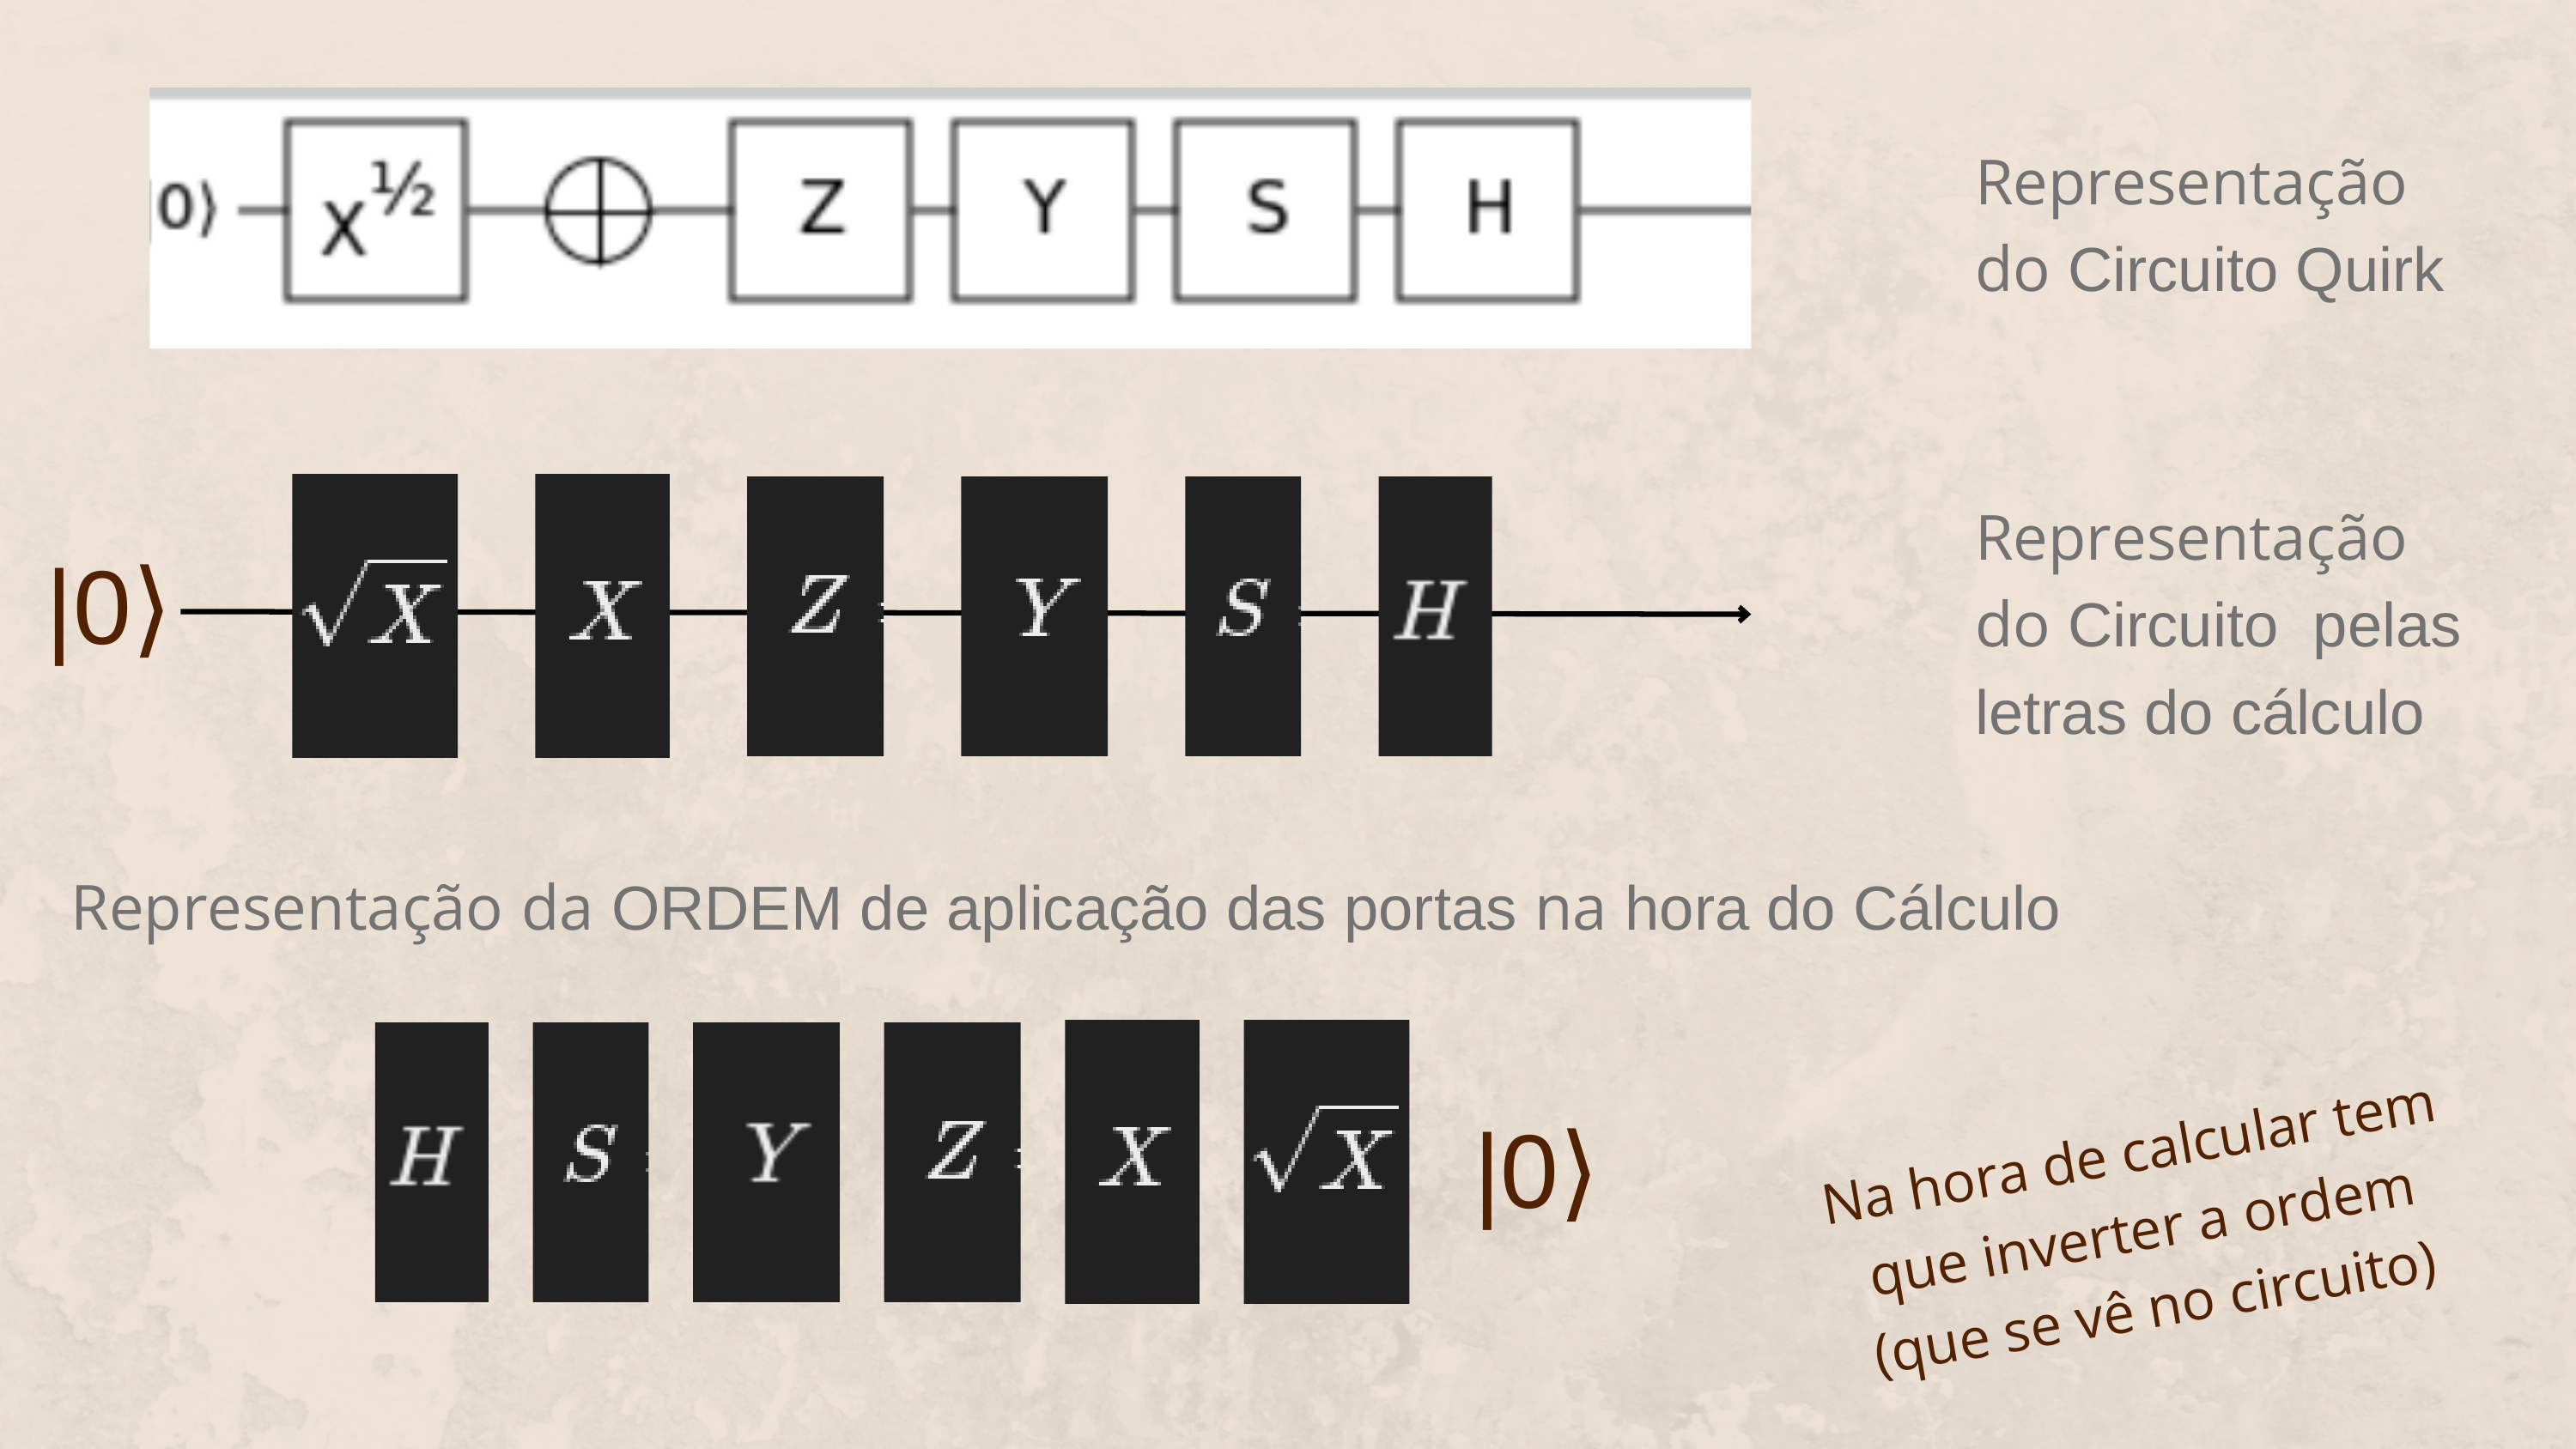

Representação
do Circuito Quirk

Representação
do Circuito  pelas letras do cálculo
|0⟩

Representação da ORDEM de aplicação das portas na hora do Cálculo

|0⟩
Na hora de calcular tem que inverter a ordem (que se vê no circuito)